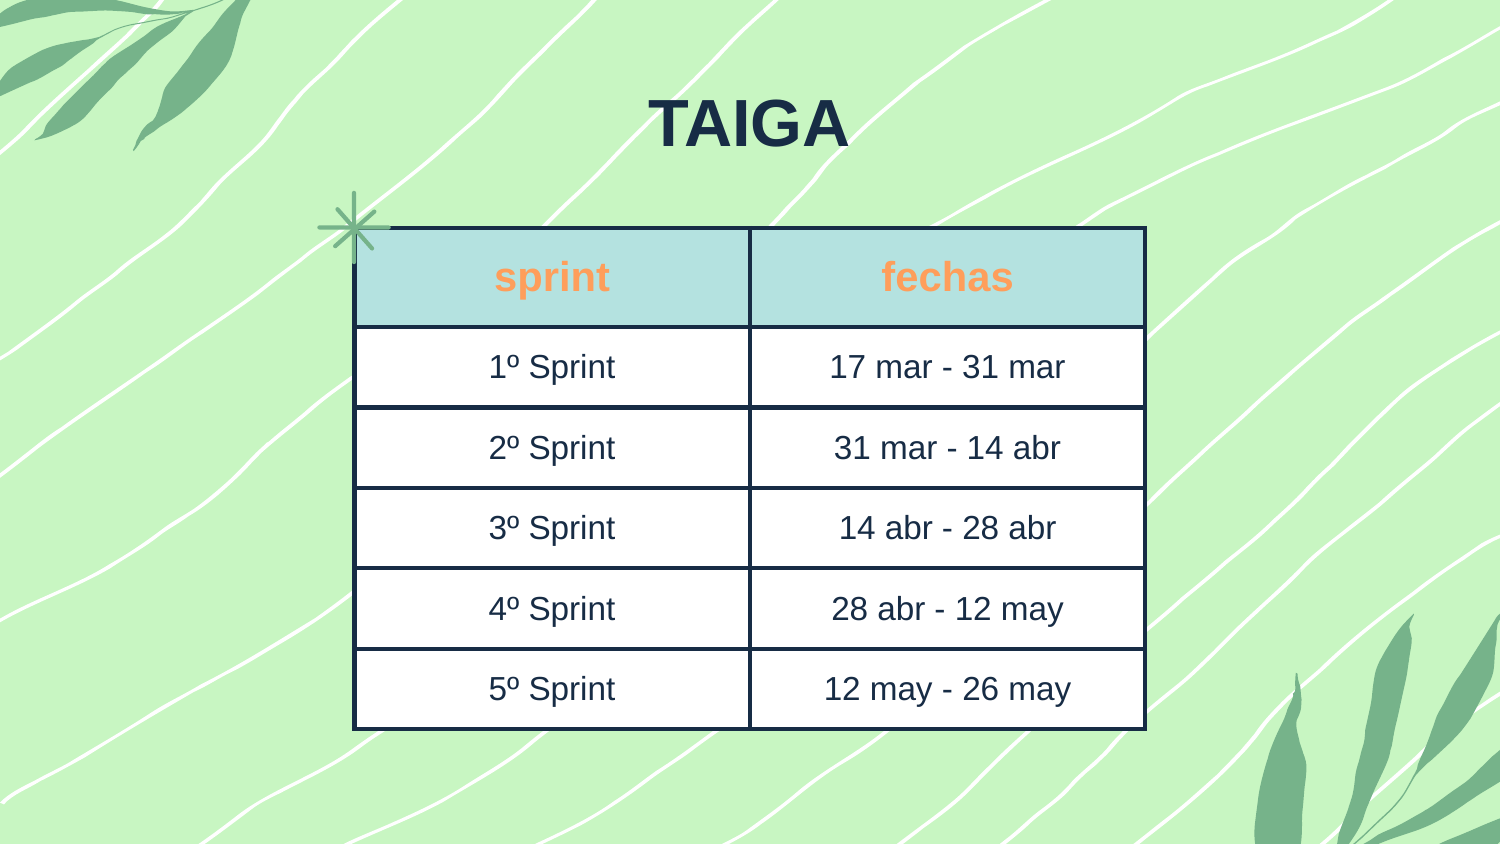

# TAIGA

| sprint | fechas |
| --- | --- |
| 1º Sprint | 17 mar - 31 mar |
| 2º Sprint | 31 mar - 14 abr |
| 3º Sprint | 14 abr - 28 abr |
| 4º Sprint | 28 abr - 12 may |
| 5º Sprint | 12 may - 26 may |